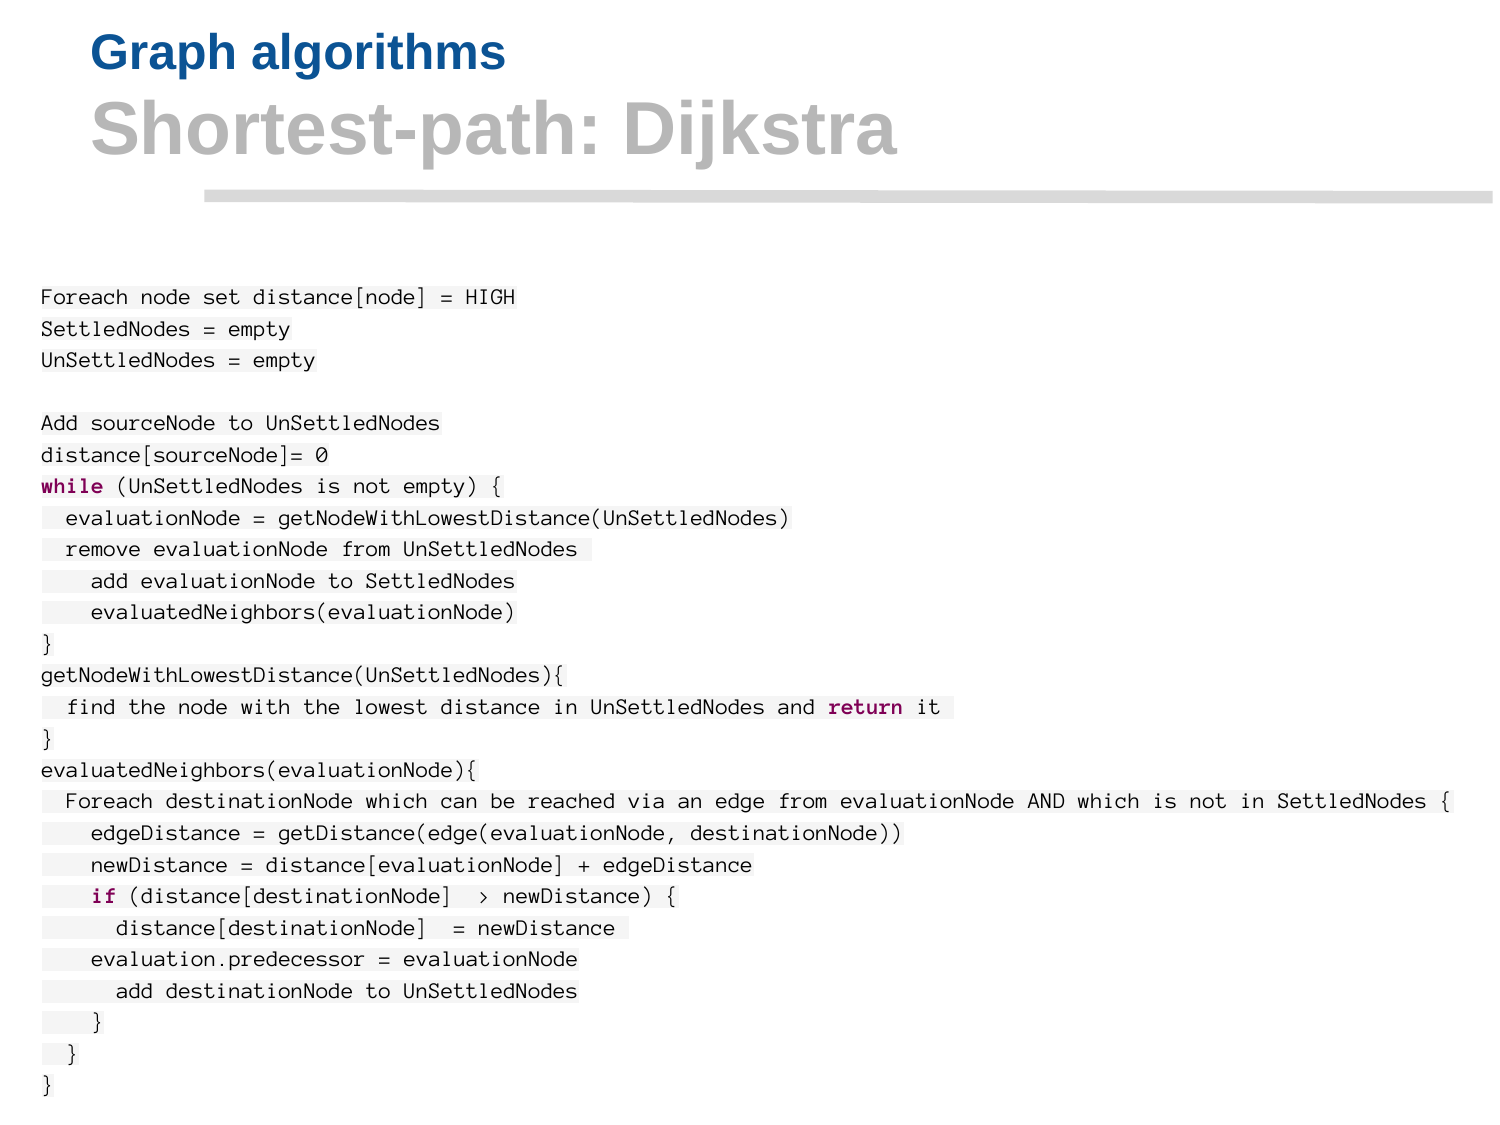

# Graph algorithms
Shortest-path: Dijkstra
Foreach node set distance[node] = HIGH
SettledNodes = empty
UnSettledNodes = empty
Add sourceNode to UnSettledNodes
distance[sourceNode]= 0
while (UnSettledNodes is not empty) {
  evaluationNode = getNodeWithLowestDistance(UnSettledNodes)
  remove evaluationNode from UnSettledNodes
    add evaluationNode to SettledNodes
    evaluatedNeighbors(evaluationNode)
}
getNodeWithLowestDistance(UnSettledNodes){
  find the node with the lowest distance in UnSettledNodes and return it
}
evaluatedNeighbors(evaluationNode){
  Foreach destinationNode which can be reached via an edge from evaluationNode AND which is not in SettledNodes {
    edgeDistance = getDistance(edge(evaluationNode, destinationNode))
    newDistance = distance[evaluationNode] + edgeDistance
    if (distance[destinationNode]  > newDistance) {
      distance[destinationNode]  = newDistance
    evaluation.predecessor = evaluationNode
      add destinationNode to UnSettledNodes
    }
  }
}